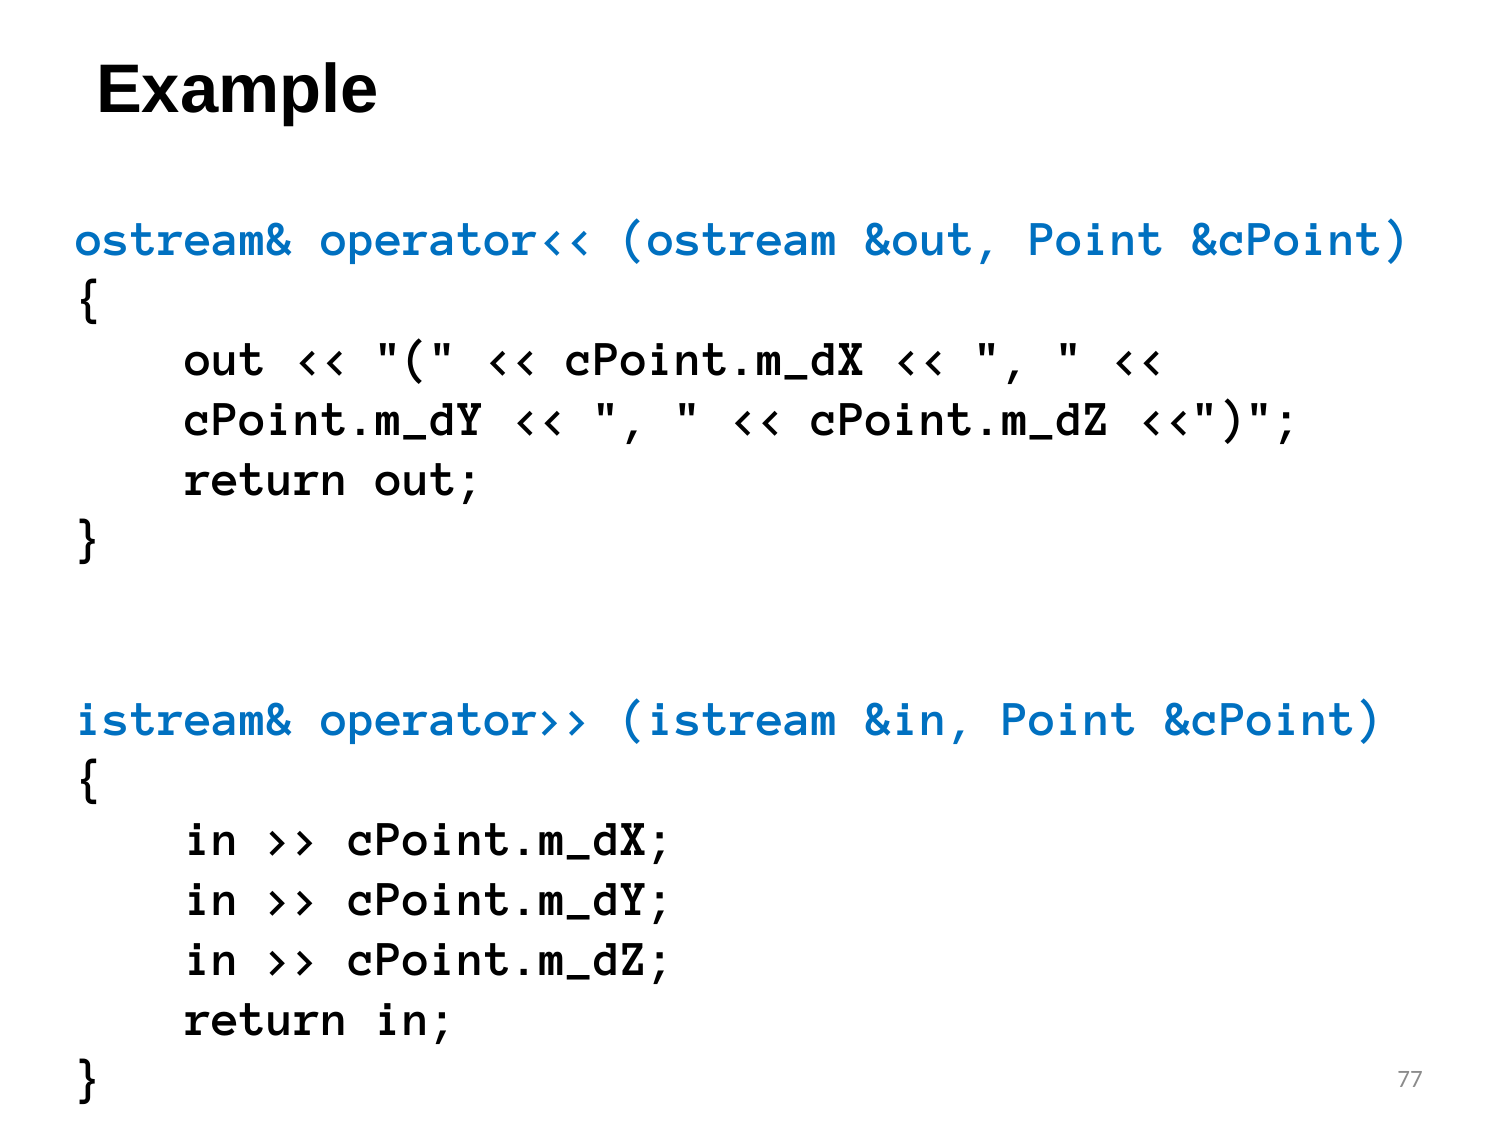

# Example
ostream& operator<< (ostream &out, Point &cPoint)
{
    out << "(" << cPoint.m_dX << ", " <<
    cPoint.m_dY << ", " << cPoint.m_dZ <<")";
    return out;
}

istream& operator>> (istream &in, Point &cPoint)
{
    in >> cPoint.m_dX;
    in >> cPoint.m_dY;
    in >> cPoint.m_dZ;
    return in;
}
77